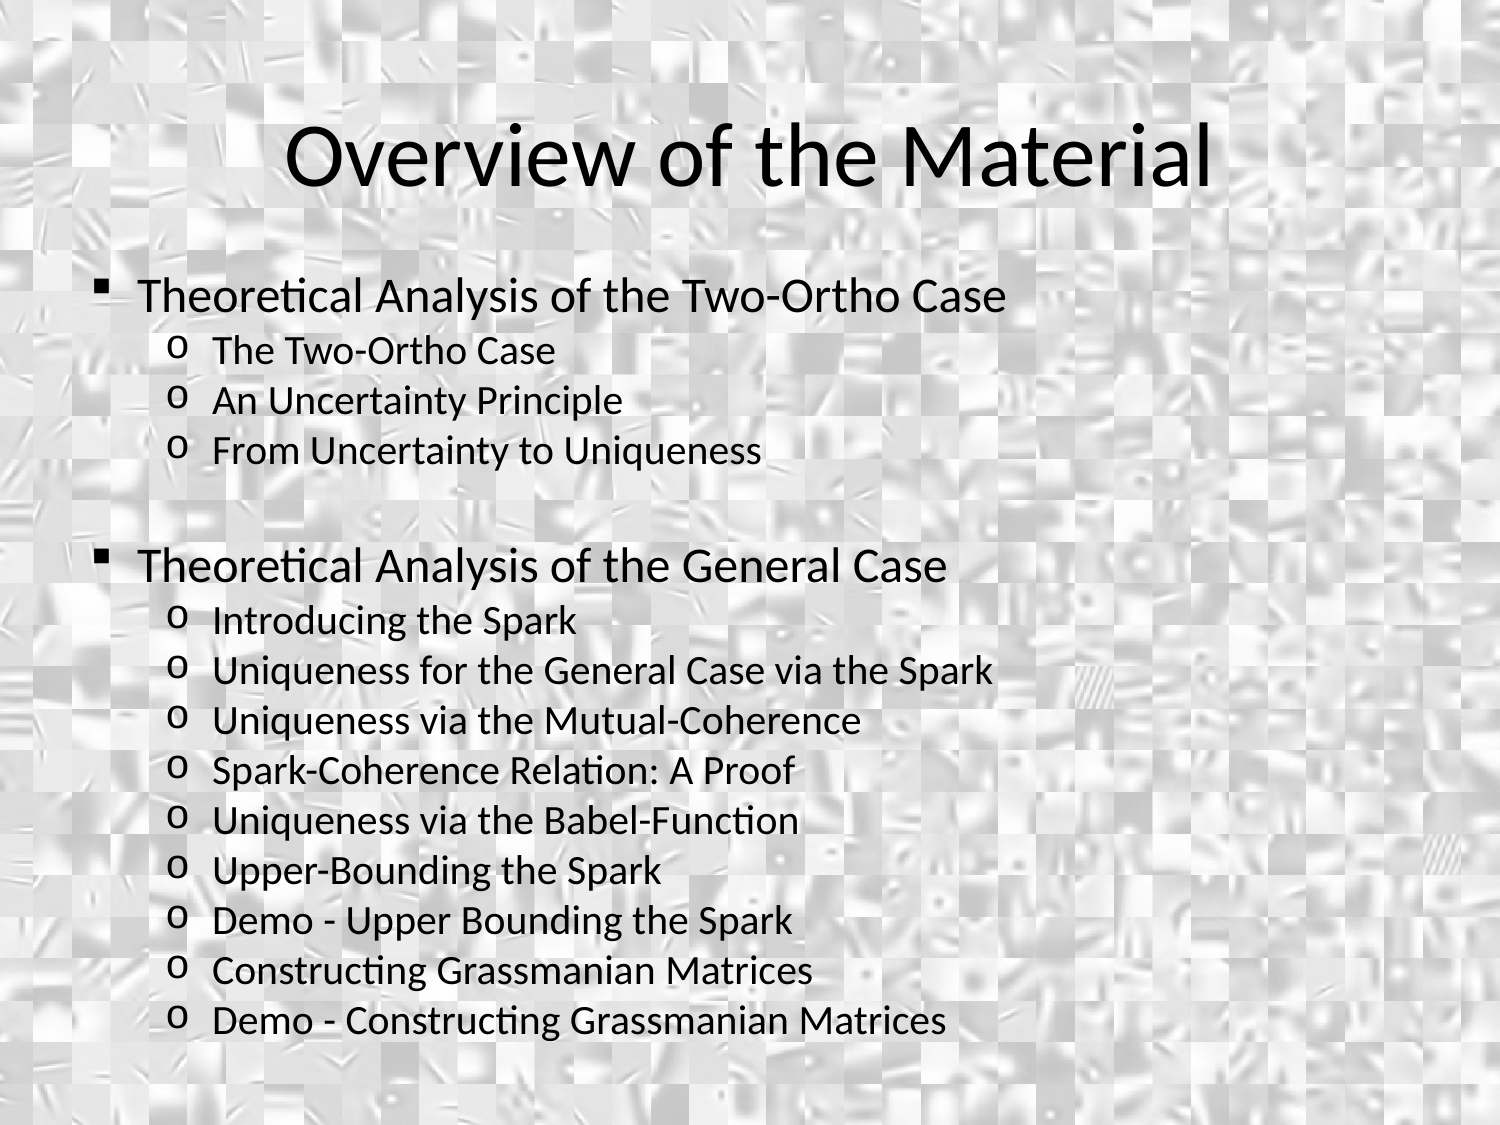

Overview of the Material
Theoretical Analysis of the Two-Ortho Case
The Two-Ortho Case
An Uncertainty Principle
From Uncertainty to Uniqueness

Theoretical Analysis of the General Case
Introducing the Spark
Uniqueness for the General Case via the Spark
Uniqueness via the Mutual-Coherence
Spark-Coherence Relation: A Proof
Uniqueness via the Babel-Function
Upper-Bounding the Spark
Demo - Upper Bounding the Spark
Constructing Grassmanian Matrices
Demo - Constructing Grassmanian Matrices